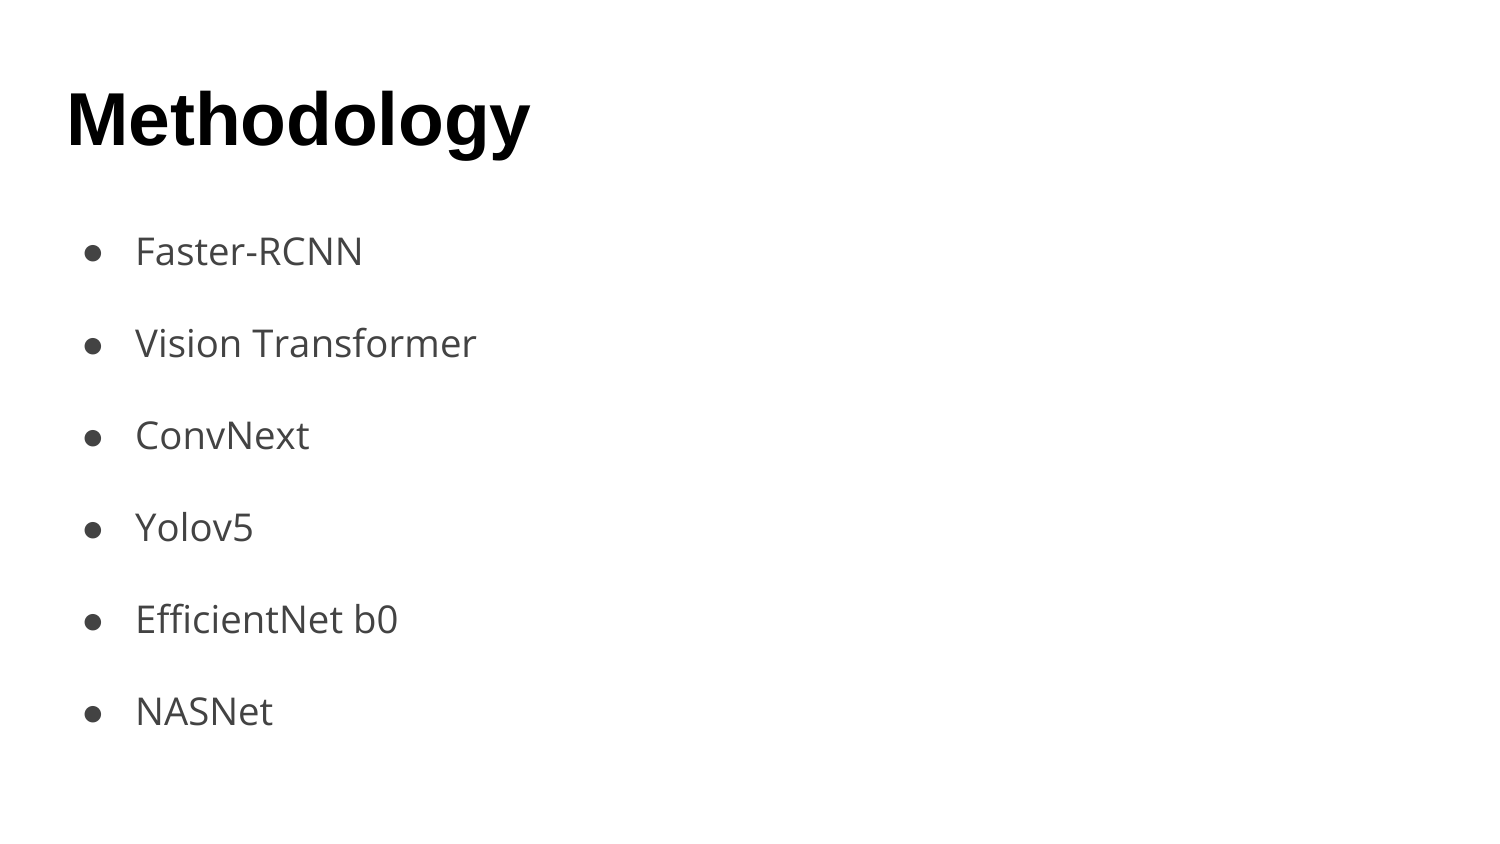

# Methodology
Faster-RCNN
Vision Transformer
ConvNext
Yolov5
EfficientNet b0
NASNet